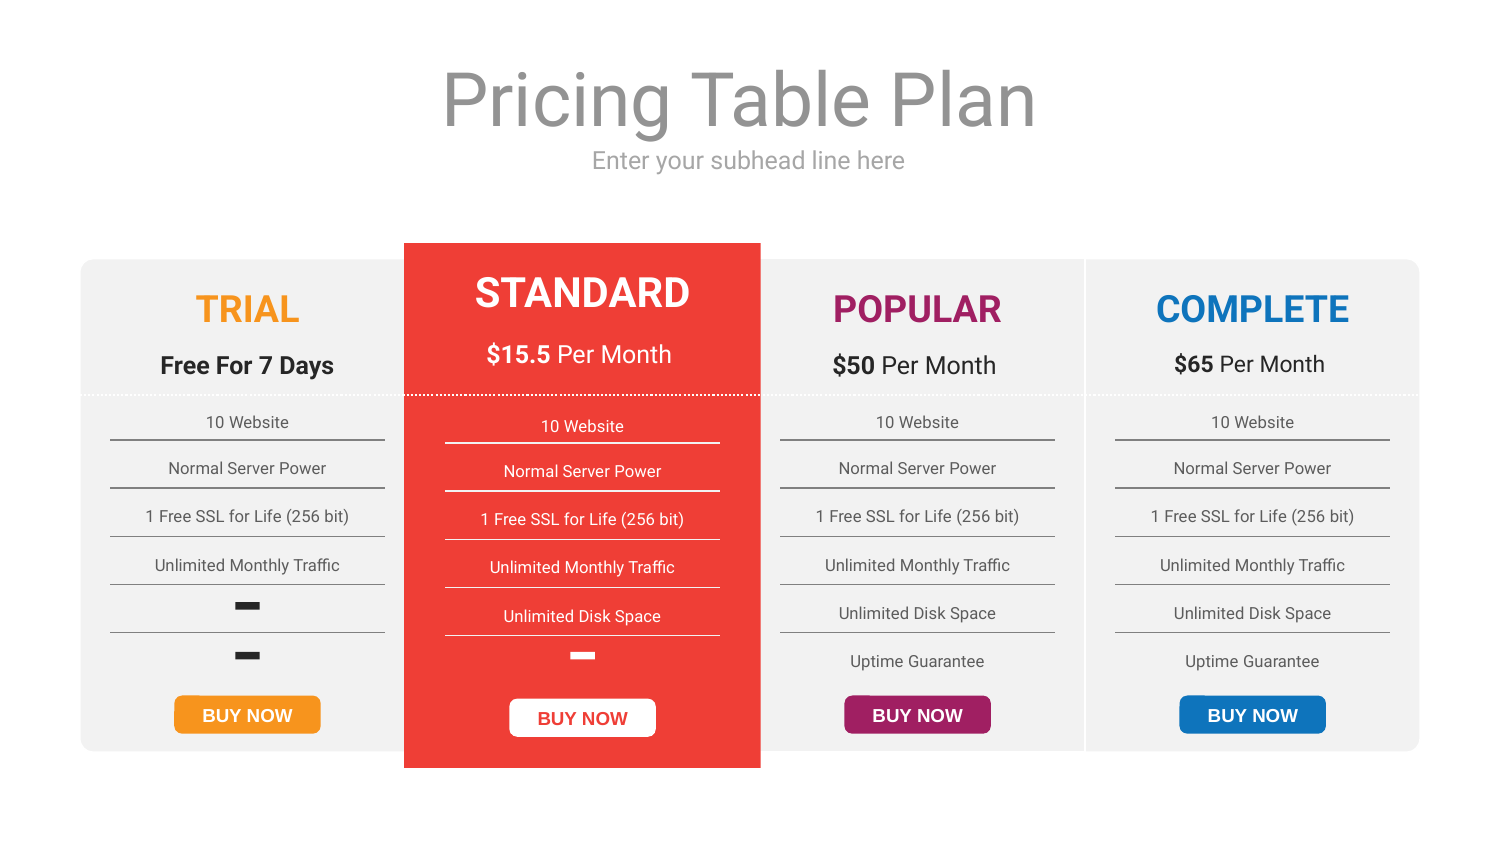

# Pricing Table Plan
Enter your subhead line here

STANDARD

TRIAL
POPULAR
COMPLETE
$15.5 Per Month
Free For 7 Days
$50 Per Month
$65 Per Month
10 Website
10 Website
10 Website
10 Website
Normal Server Power
Normal Server Power
Normal Server Power
Normal Server Power
1 Free SSL for Life (256 bit)
1 Free SSL for Life (256 bit)
1 Free SSL for Life (256 bit)
1 Free SSL for Life (256 bit)
Unlimited Monthly Traffic
Unlimited Monthly Traffic
Unlimited Monthly Traffic
Unlimited Monthly Traffic
Unlimited Disk Space
Unlimited Disk Space
Unlimited Disk Space

Uptime Guarantee
Uptime Guarantee

BUY NOW
BUY NOW
BUY NOW
BUY NOW